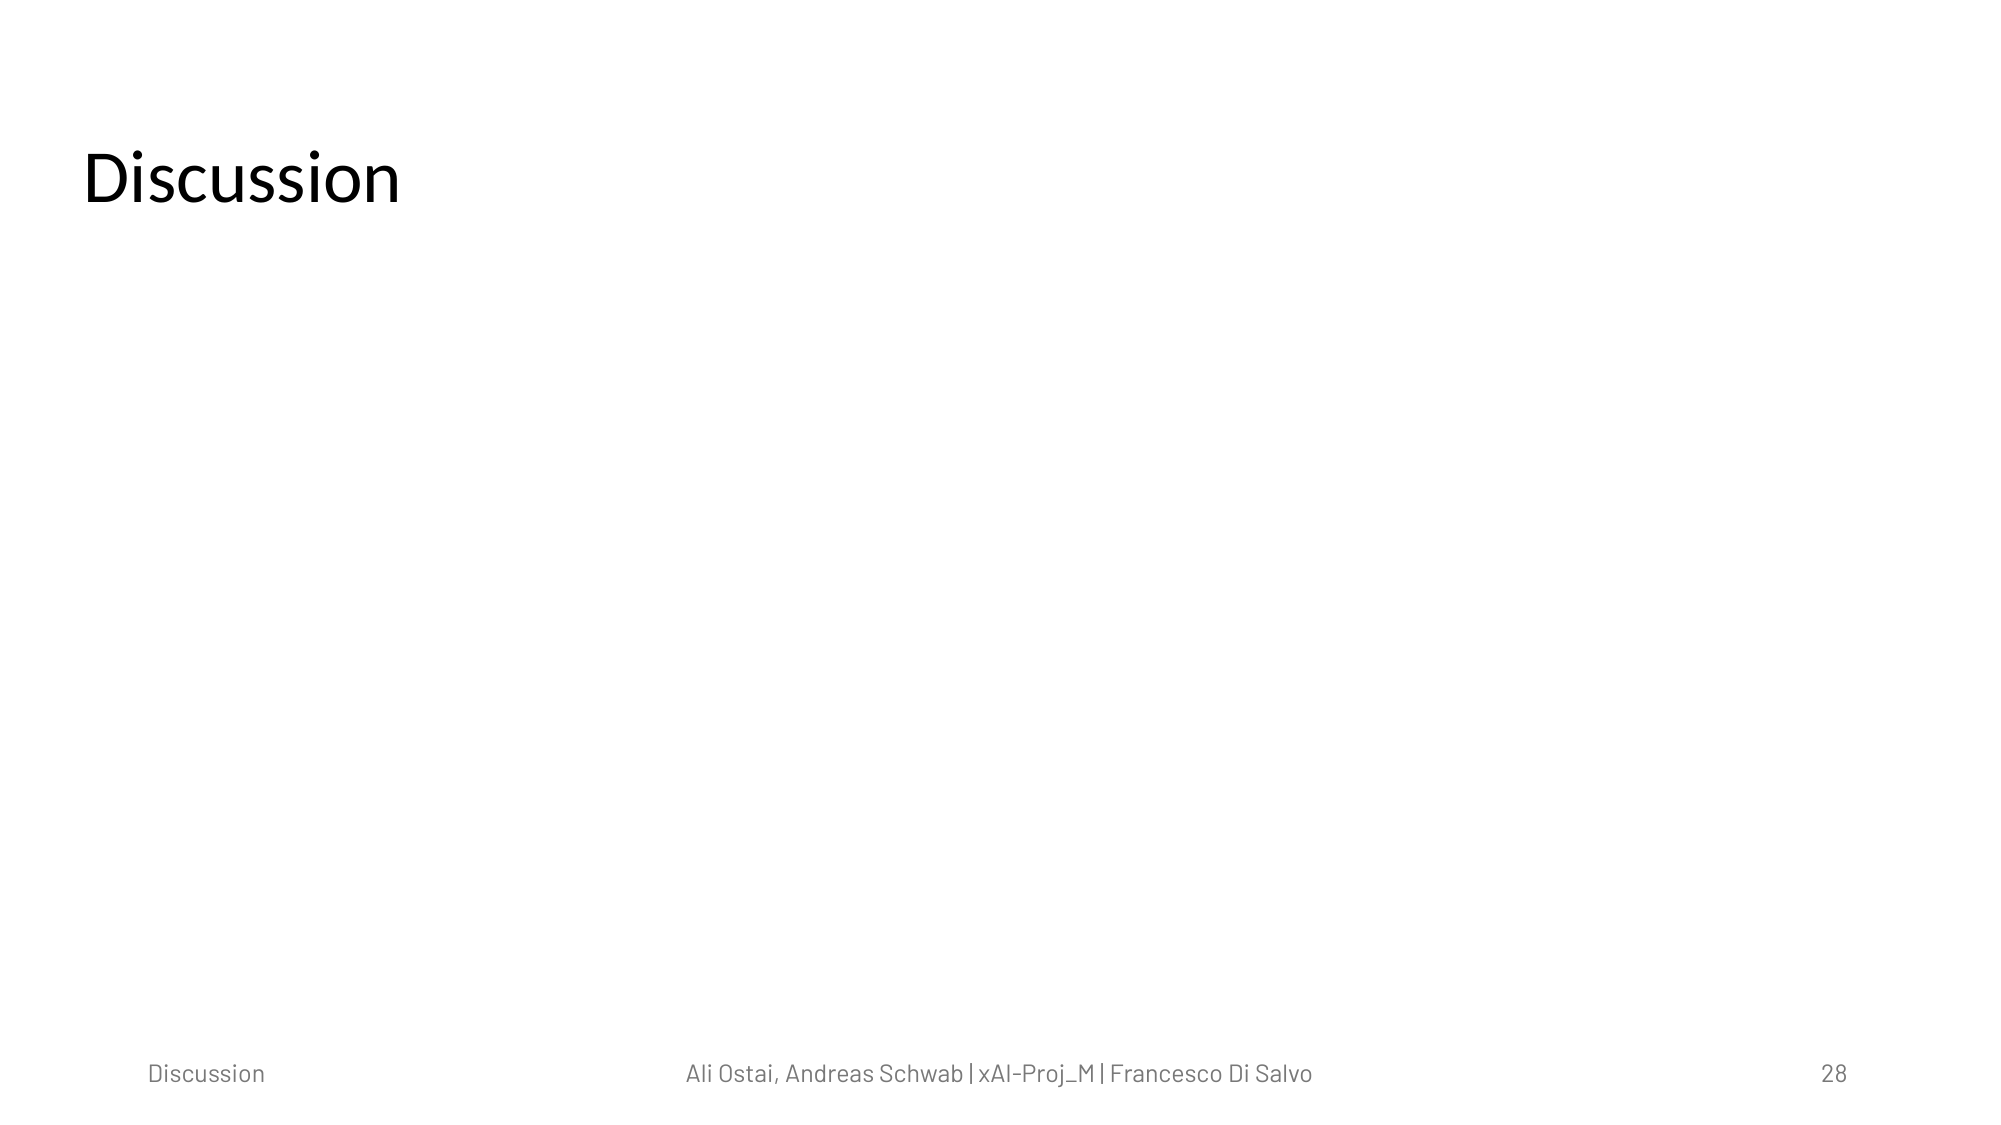

Discussion
Discussion
Ali Ostai, Andreas Schwab | xAI-Proj_M | Francesco Di Salvo
28